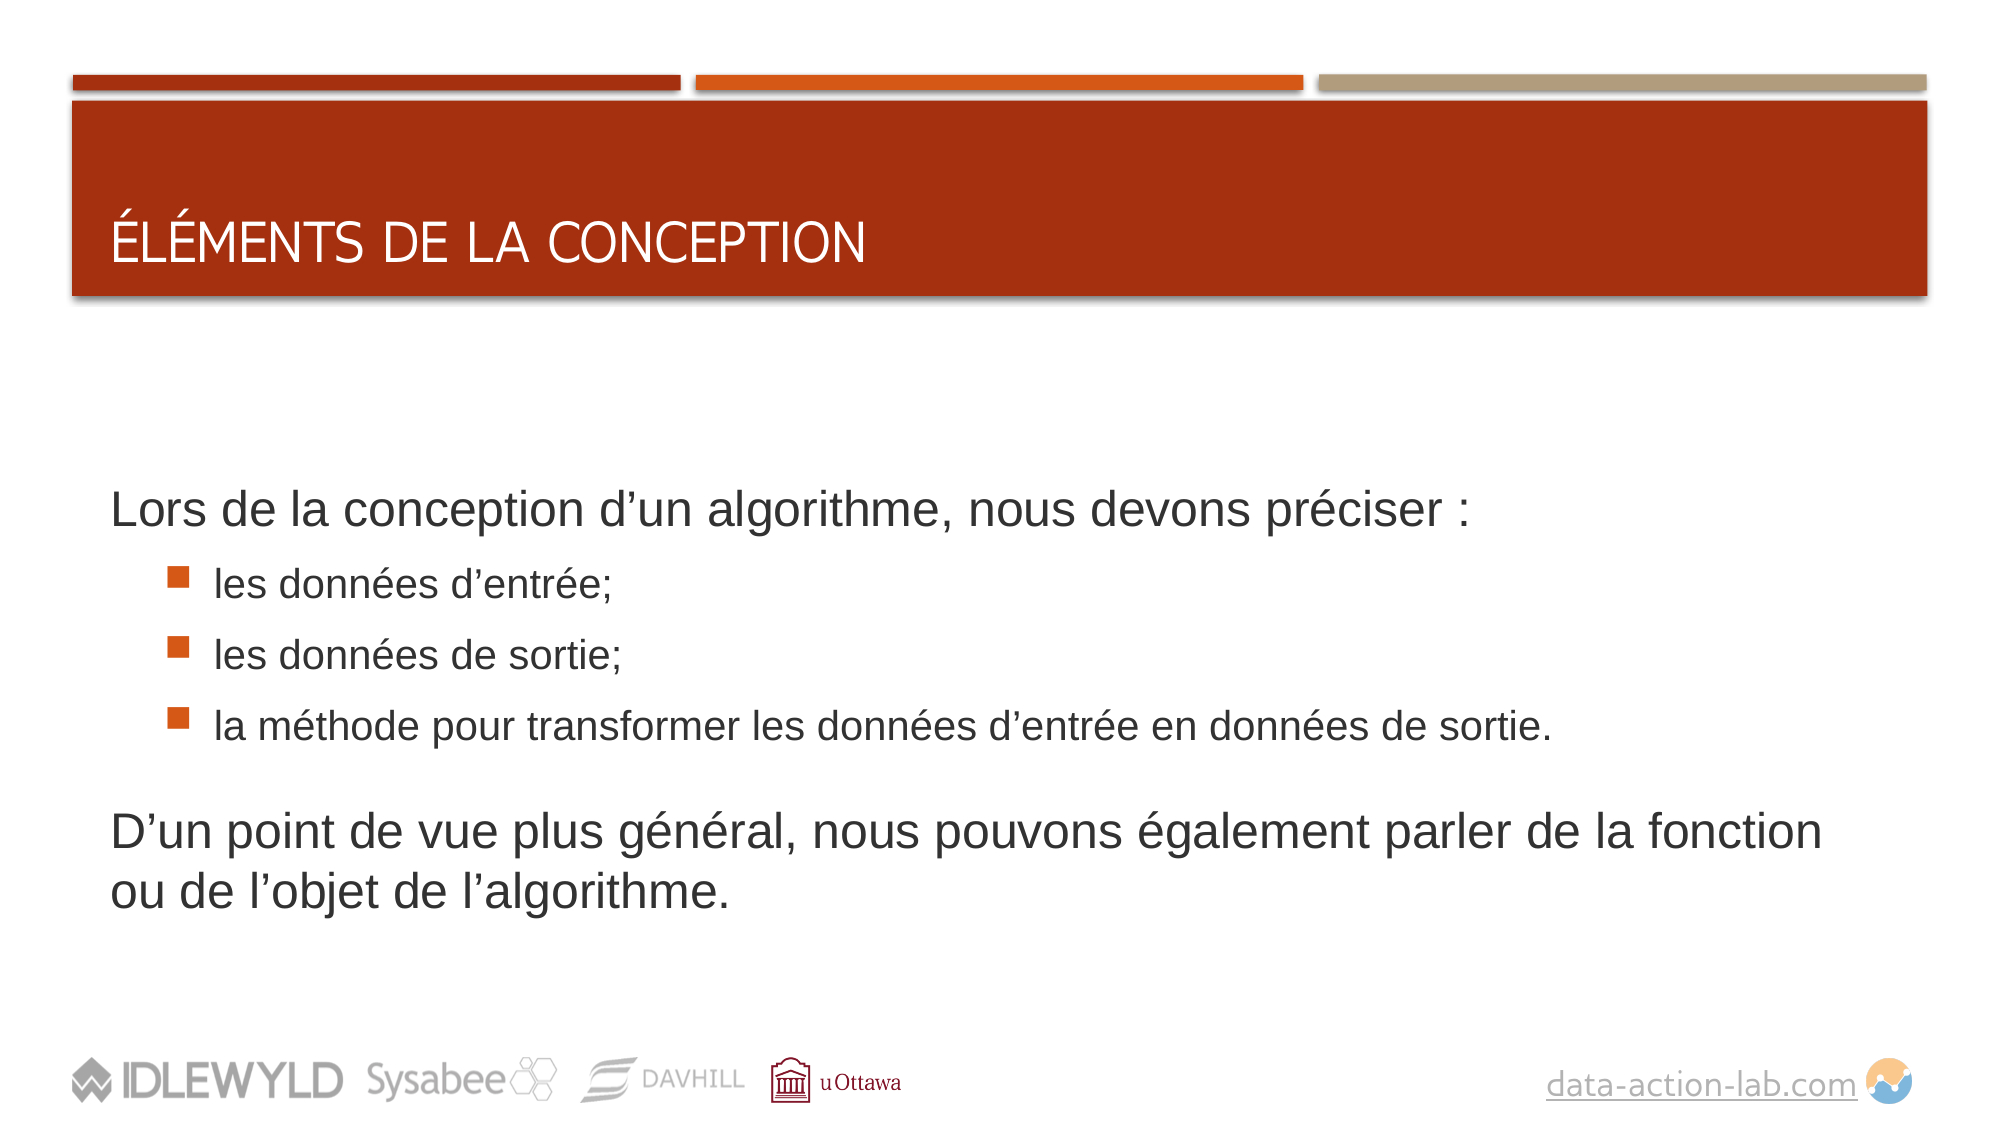

# ÉLÉMENTS DE LA CONCEPTION
Lors de la conception d’un algorithme, nous devons préciser :
les données d’entrée;
les données de sortie;
la méthode pour transformer les données d’entrée en données de sortie.

D’un point de vue plus général, nous pouvons également parler de la fonction ou de l’objet de l’algorithme.